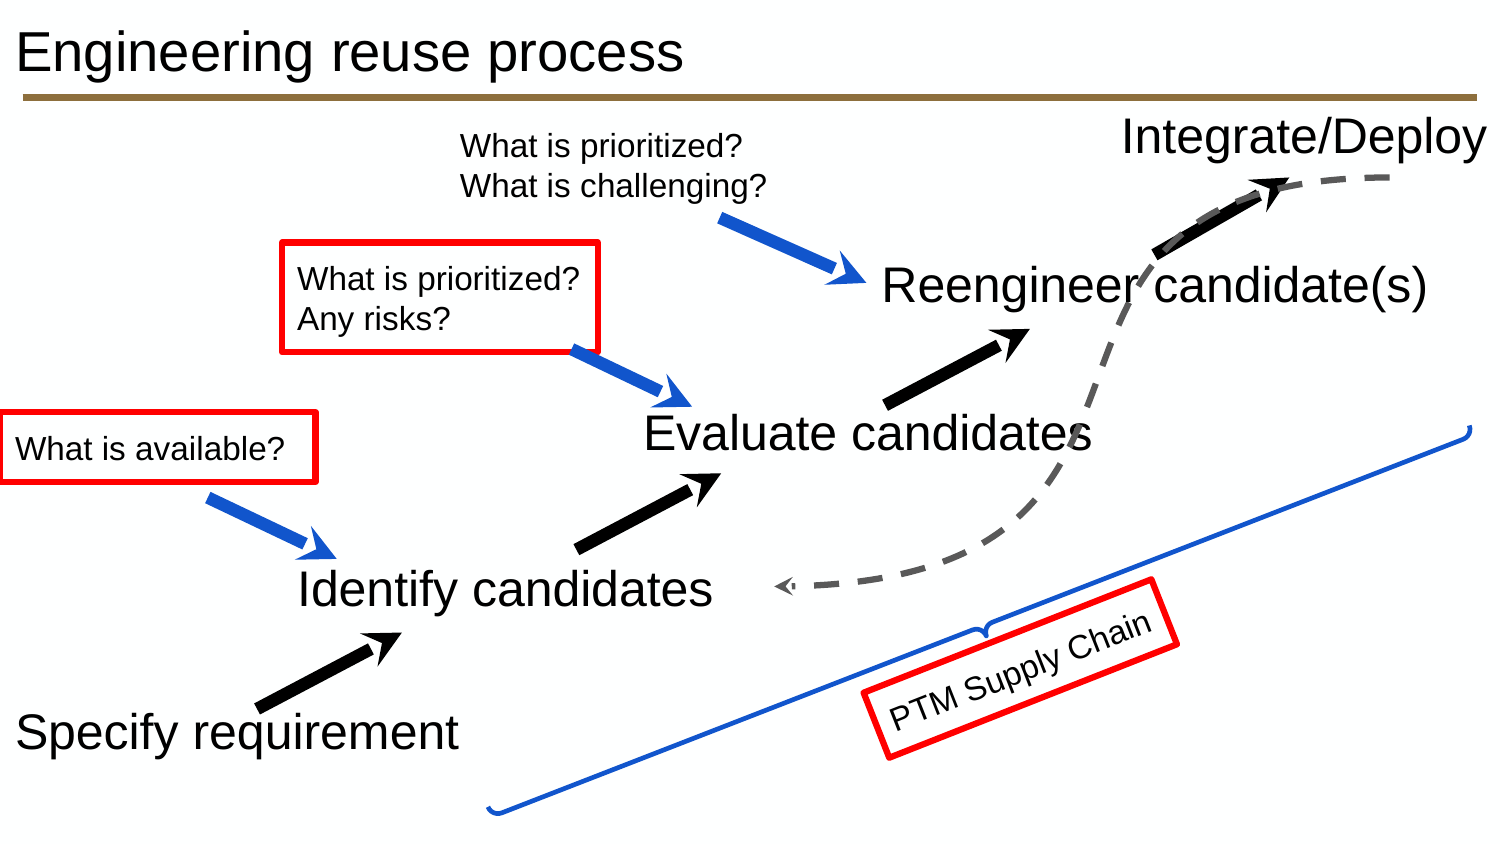

Engineering reuse process

Integrate/Deploy

What is prioritized?​
What is challenging?​
Reengineer candidate(s)​
What is prioritized?​
Any risks?
Evaluate candidates​
What is available?​
Identify candidates​

PTM Supply Chain
Specify requirement